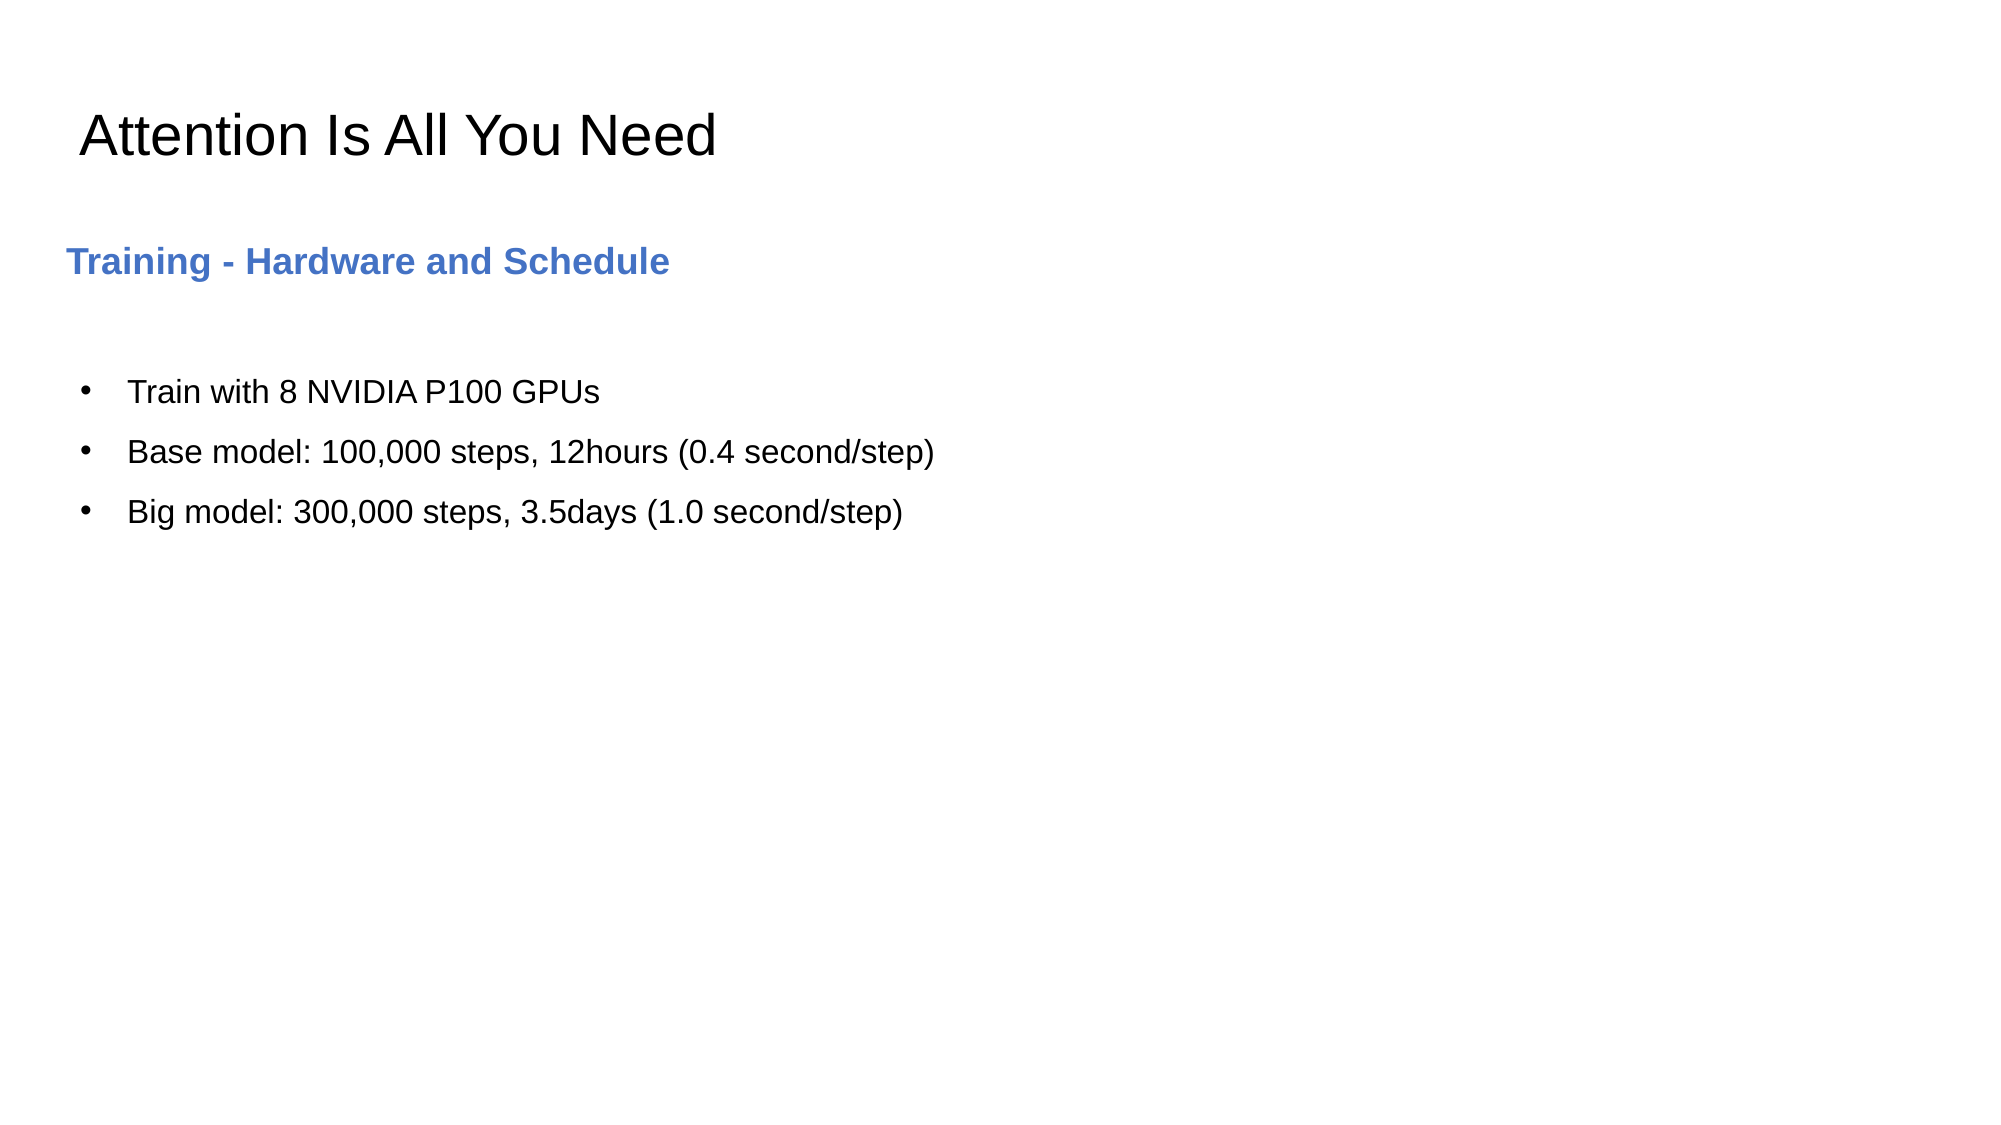

Attention Is All You Need
Training - Hardware and Schedule
Train with 8 NVIDIA P100 GPUs
Base model: 100,000 steps, 12hours (0.4 second/step)
Big model: 300,000 steps, 3.5days (1.0 second/step)